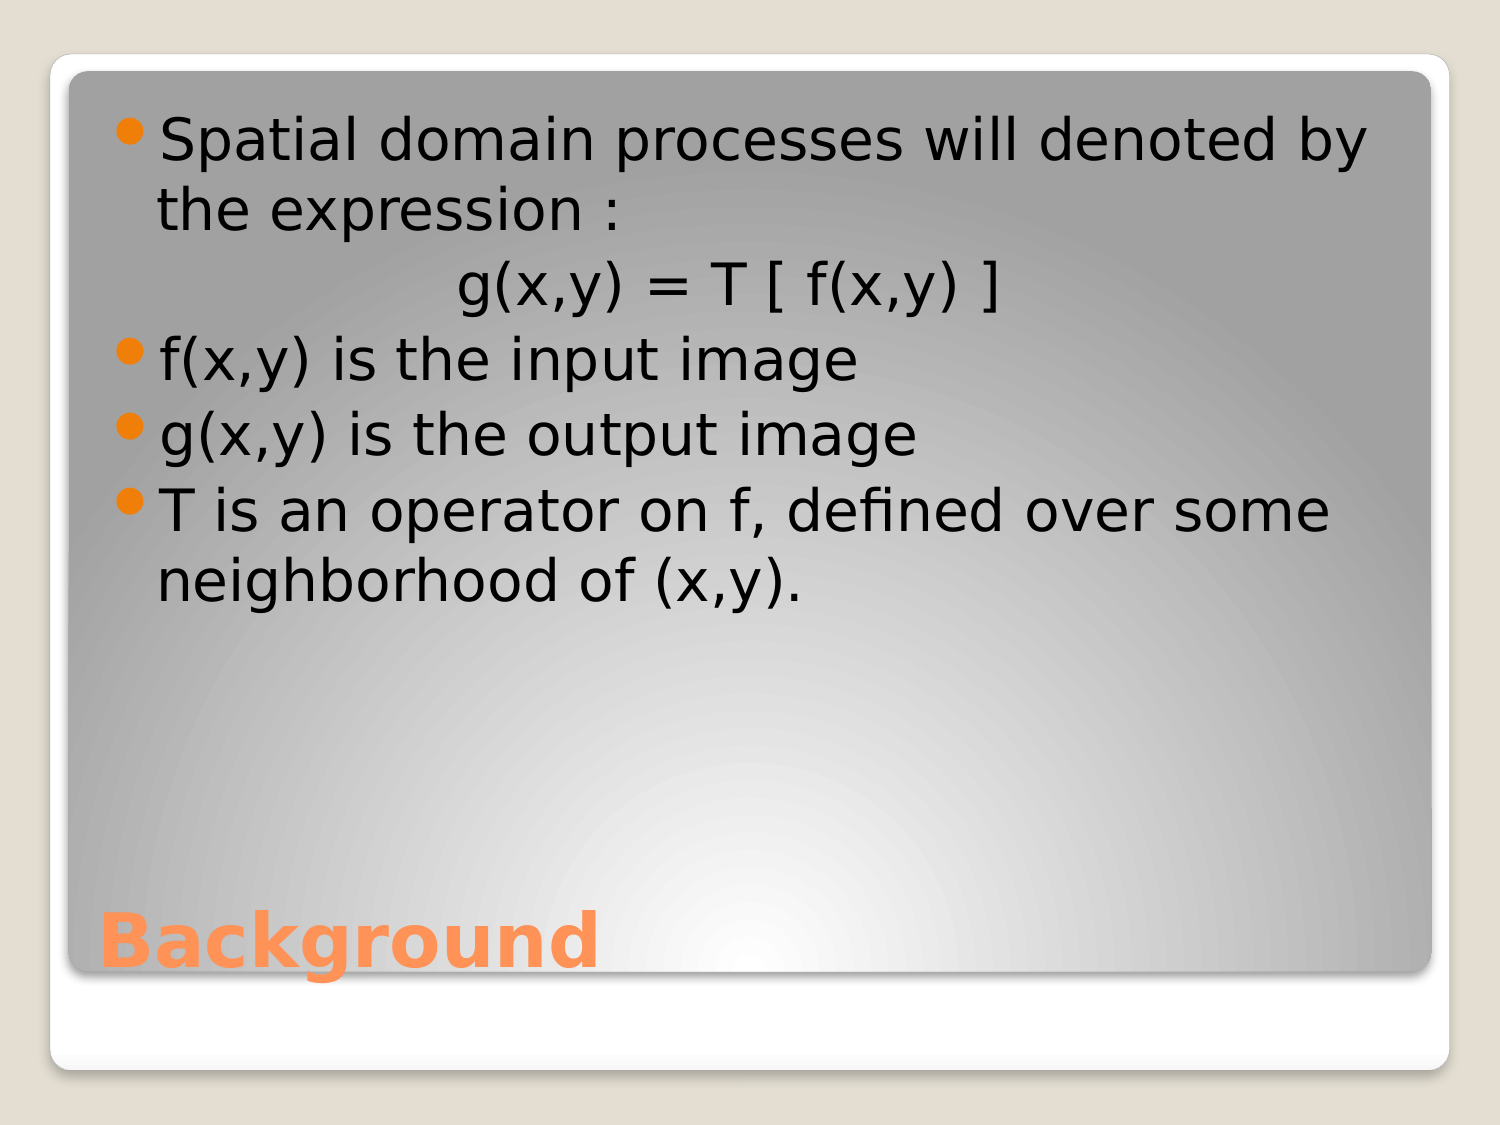

Spatial domain processes will denoted by the expression :
			g(x,y) = T [ f(x,y) ]
f(x,y) is the input image
g(x,y) is the output image
T is an operator on f, defined over some neighborhood of (x,y).
# Background